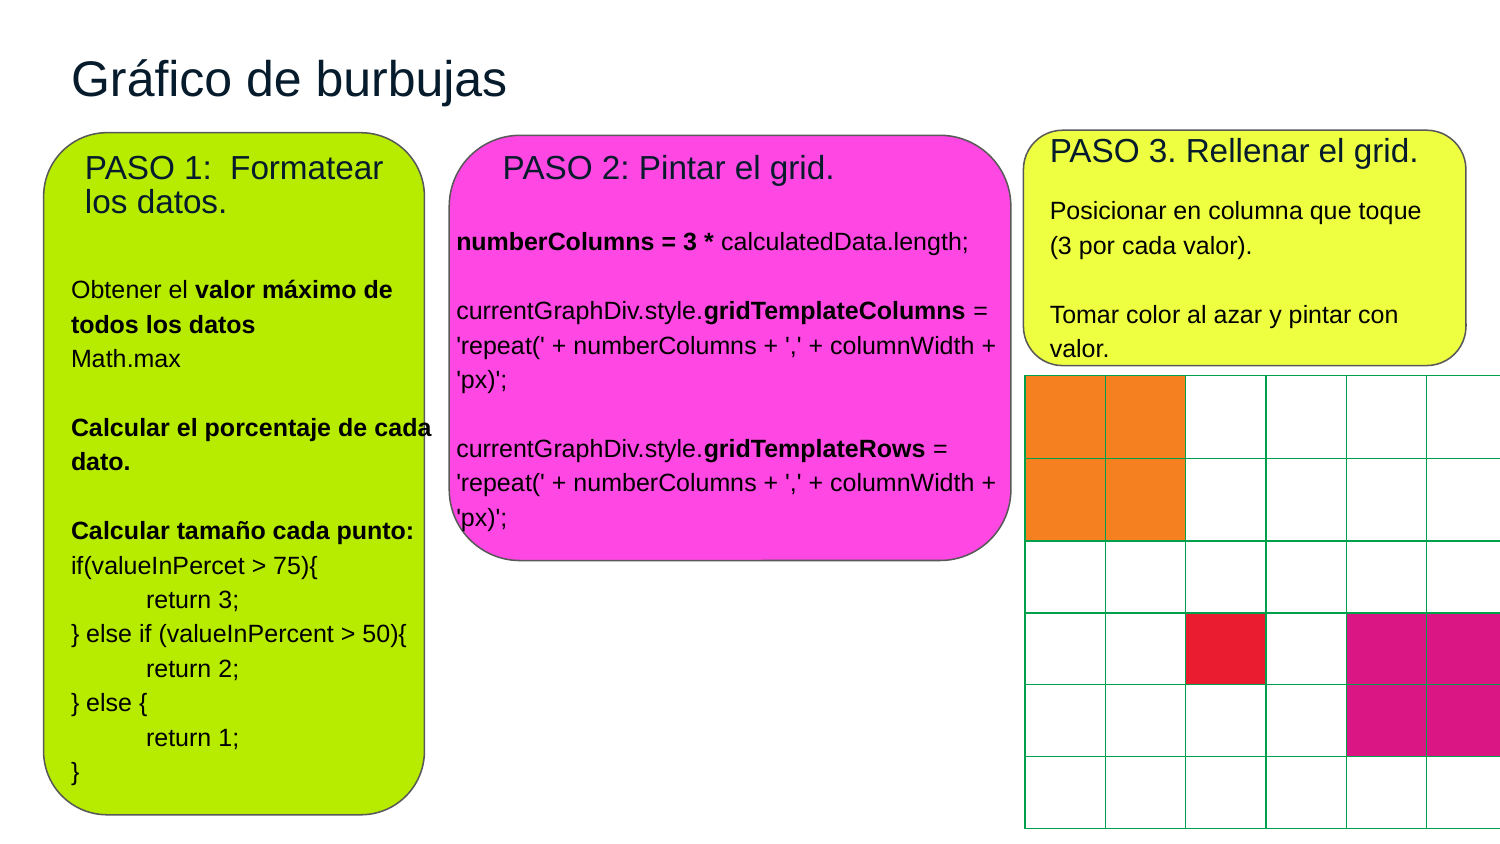

Gráfico de burbujas

PASO 3. Rellenar el grid.
# PASO 1:  Formatear los datos.
PASO 2: Pintar el grid.
Posicionar en columna que toque (3 por cada valor).

Tomar color al azar y pintar con valor.

numberColumns = 3 * calculatedData.length;

currentGraphDiv.style.gridTemplateColumns = 'repeat(' + numberColumns + ',' + columnWidth + 'px)';

currentGraphDiv.style.gridTemplateRows = 'repeat(' + numberColumns + ',' + columnWidth + 'px)';

Obtener el valor máximo de todos los datos
Math.max

Calcular el porcentaje de cada dato.

Calcular tamaño cada punto:
if(valueInPercet > 75){
return 3;
} else if (valueInPercent > 50){
return 2;
} else {
return 1;
}

|  |  |  |  |  |  |
| --- | --- | --- | --- | --- | --- |
|  |  |  |  |  |  |
|  |  |  |  |  |  |
|  |  |  |  |  |  |
|  |  |  |  |  |  |
|  |  |  |  |  |  |